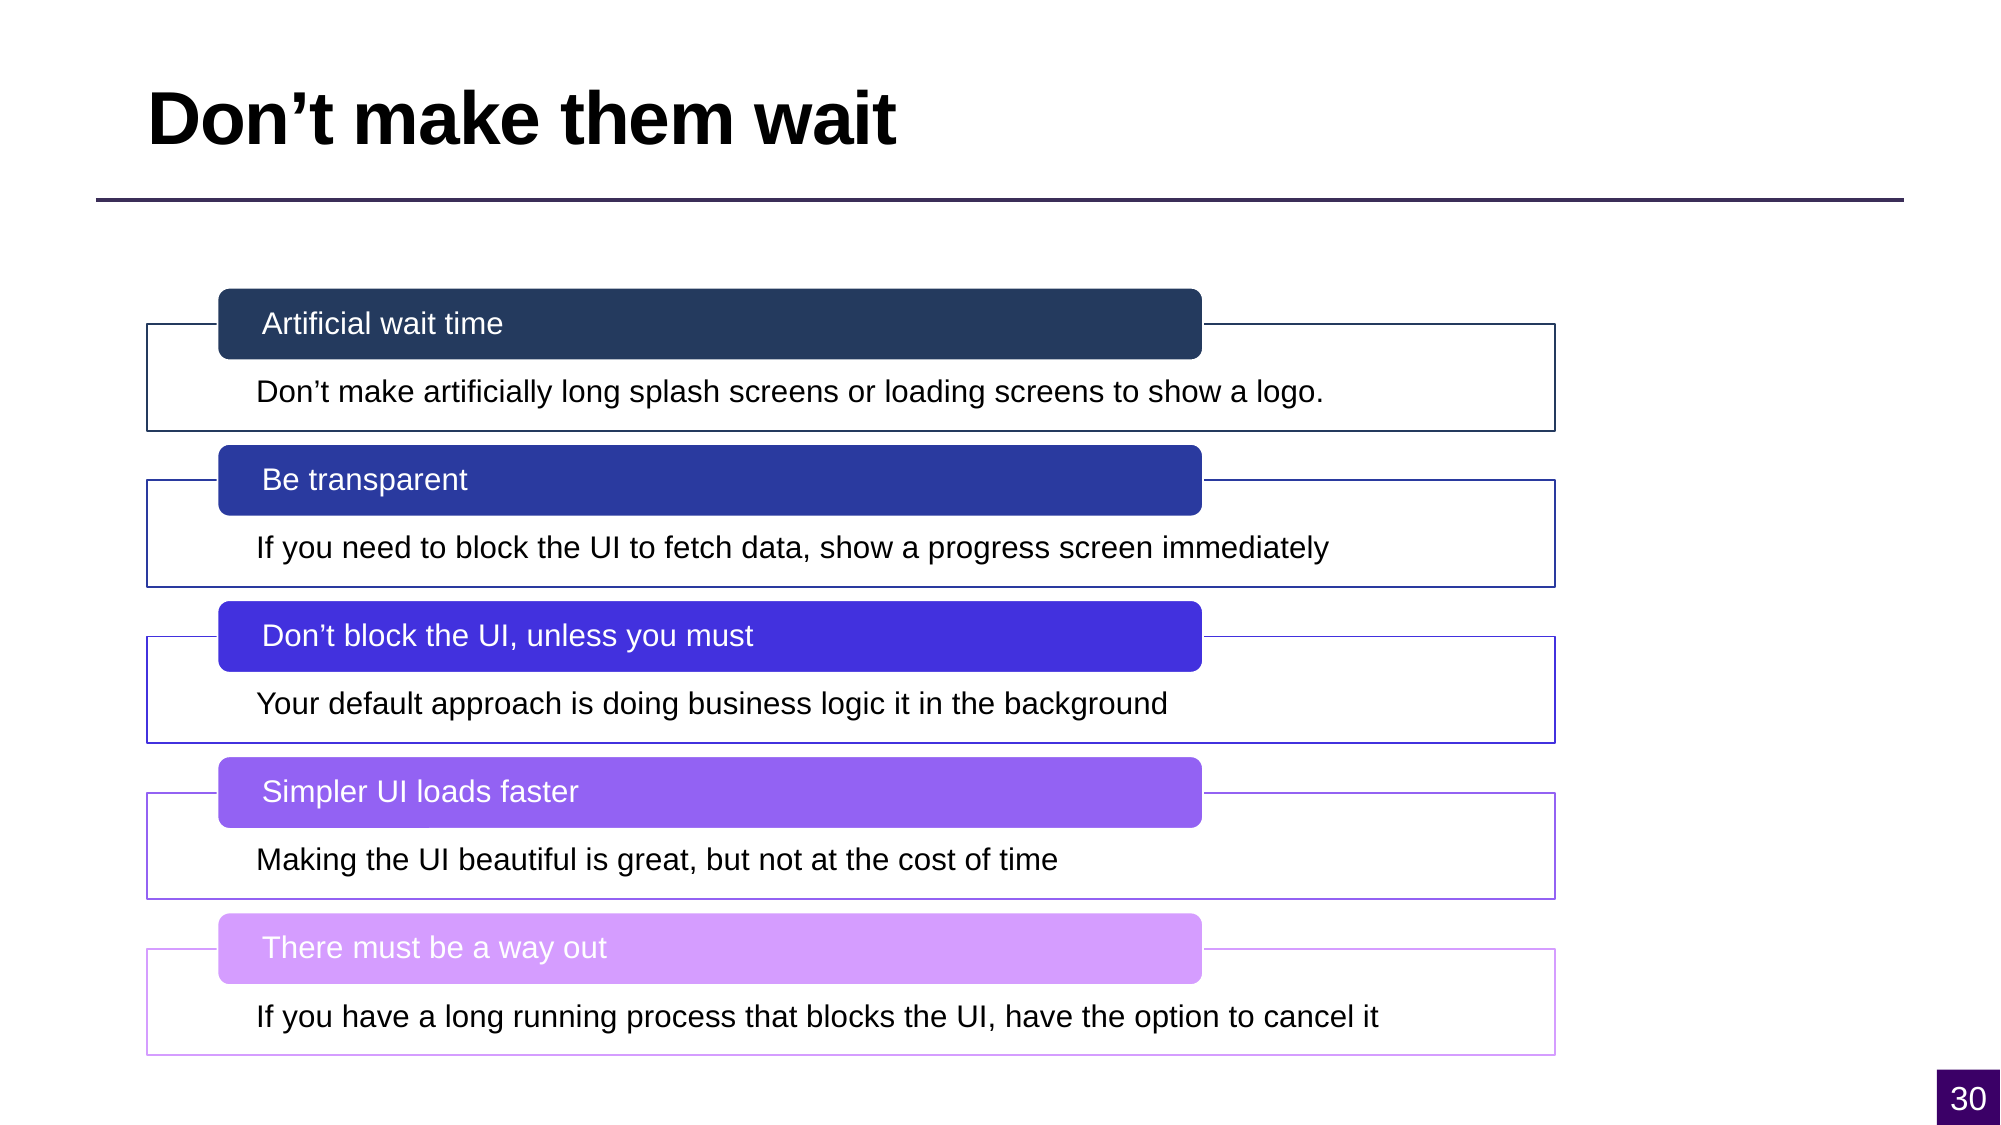

# Don’t make them wait
Don’t make artificially long splash screens or loading screens to show a logo.
Artificial wait time
If you need to block the UI to fetch data, show a progress screen immediately
Be transparent
Your default approach is doing business logic it in the background
Don’t block the UI, unless you must
Making the UI beautiful is great, but not at the cost of time
Simpler UI loads faster
If you have a long running process that blocks the UI, have the option to cancel it
There must be a way out

30